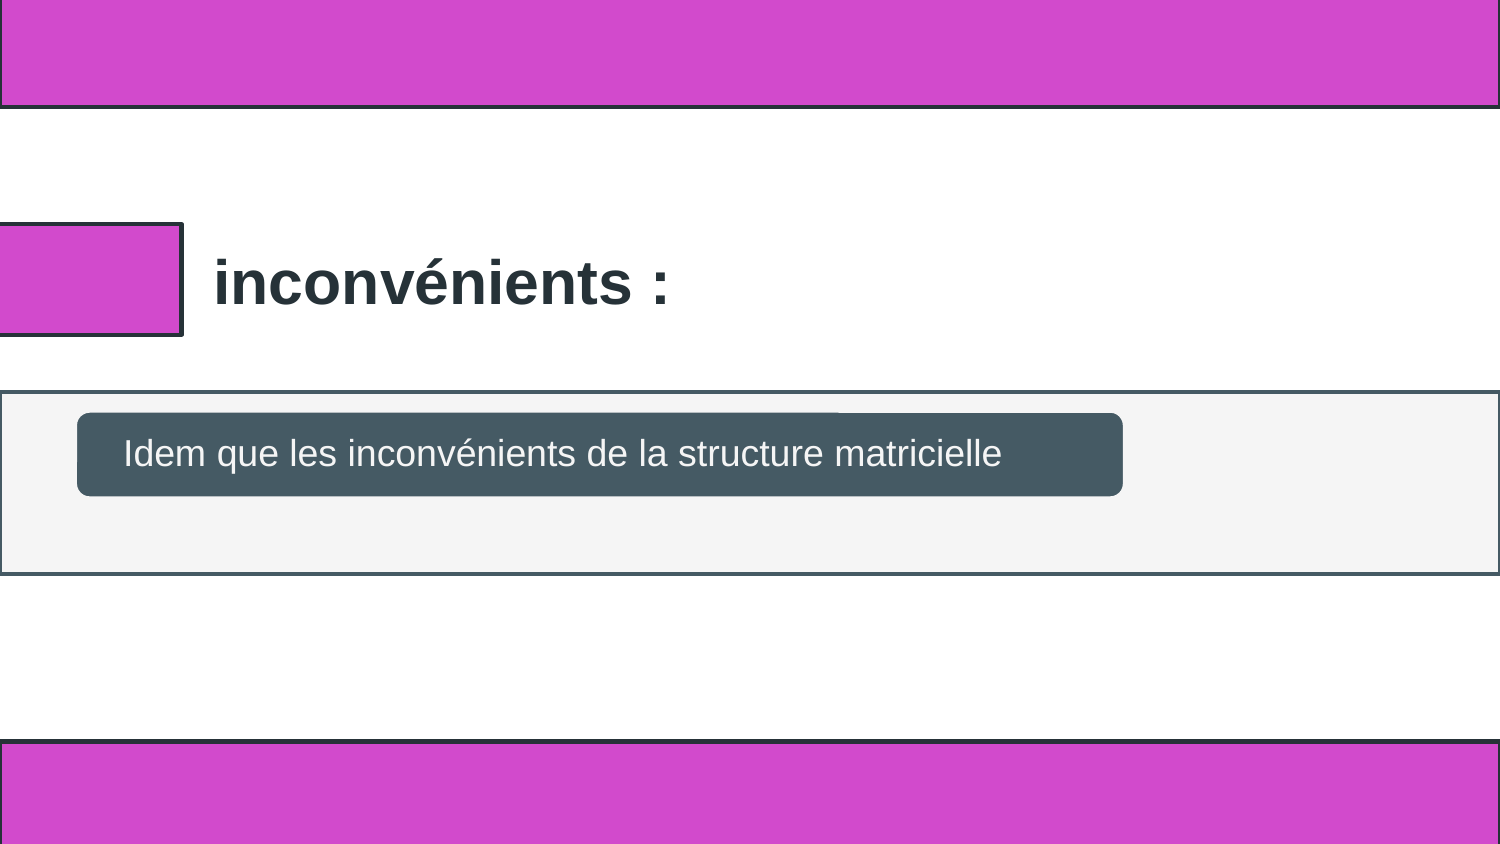

# inconvénients :
Idem que les inconvénients de la structure matricielle